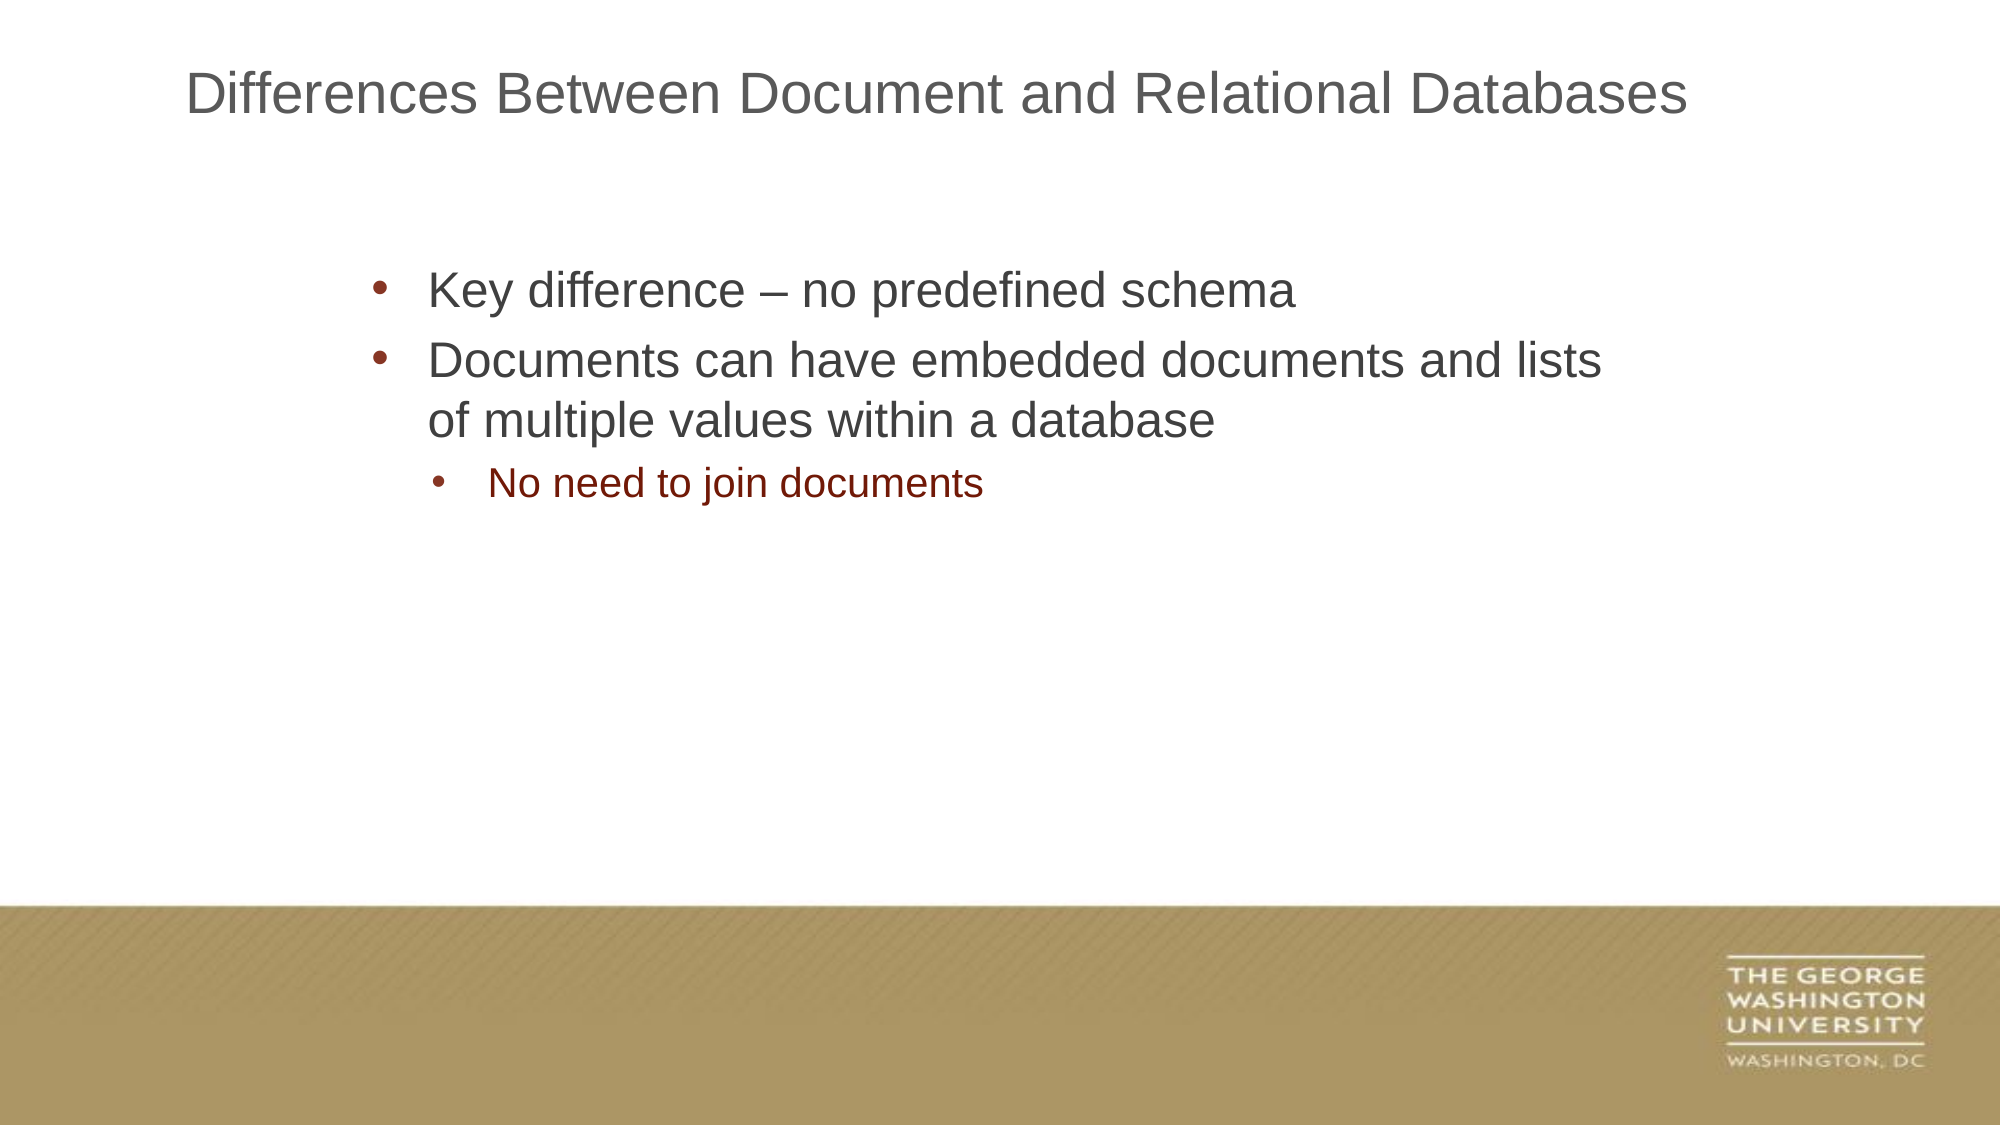

Differences Between Document and Relational Databases

Key difference – no predefined schema
Documents can have embedded documents and lists of multiple values within a database
No need to join documents